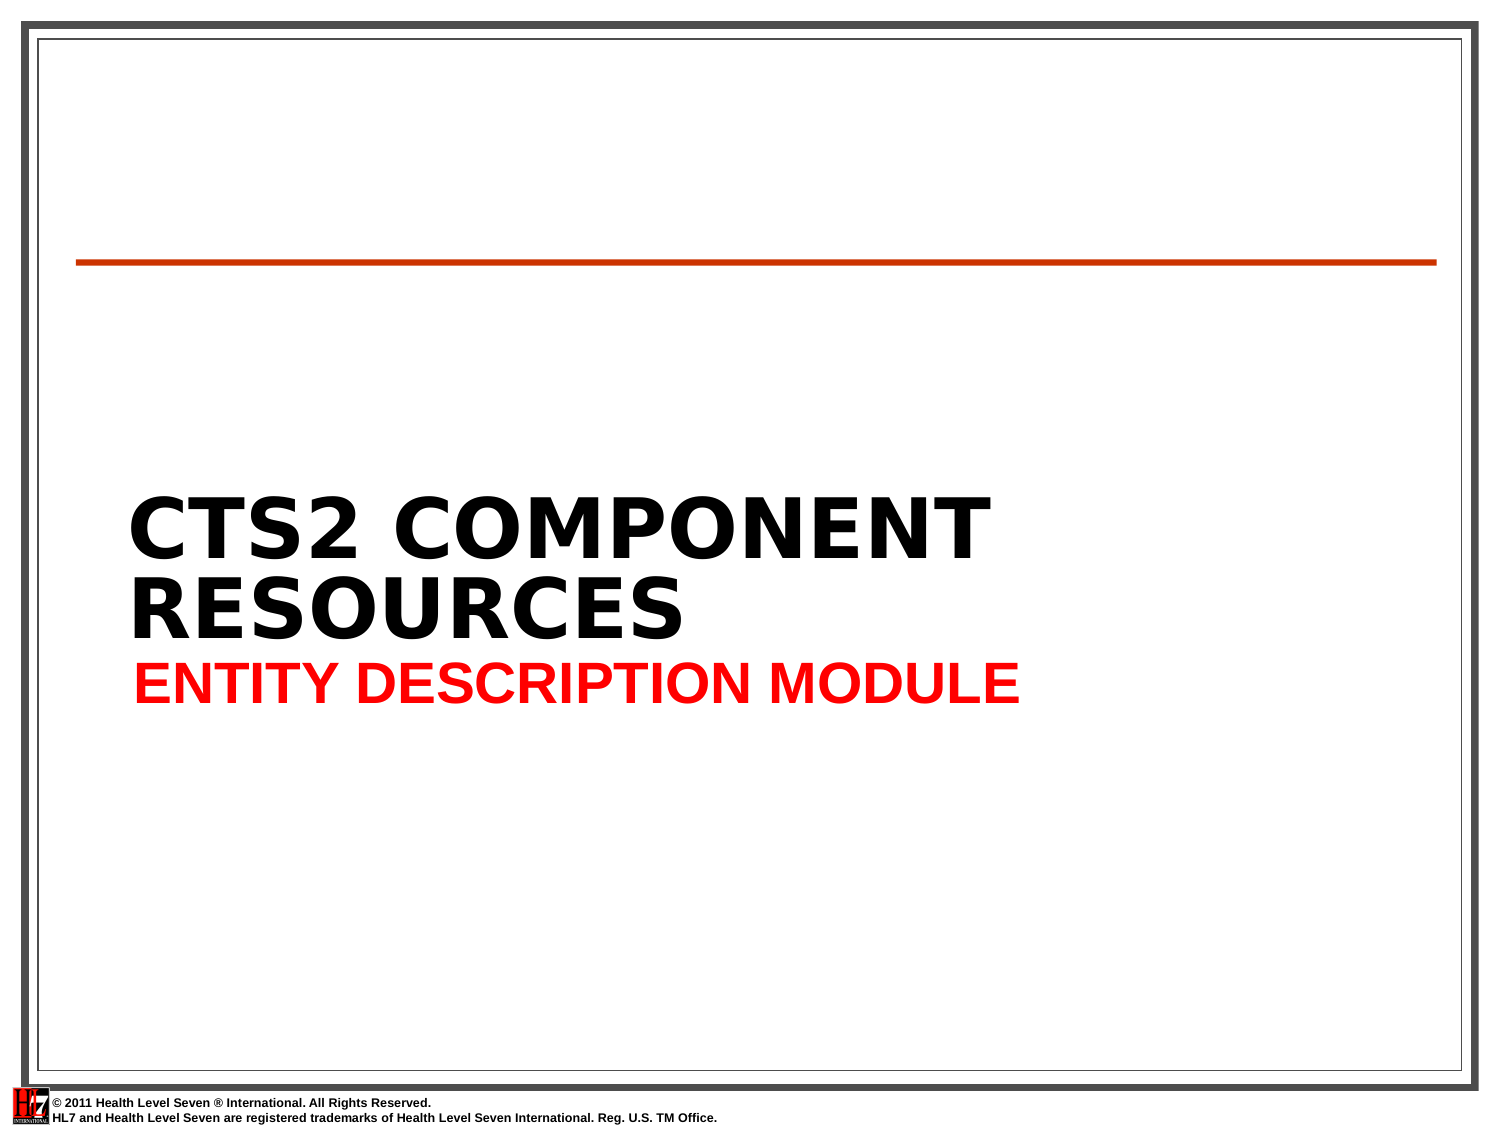

ENTITY DESCRIPTION MODULE
# CTS2 Component Resources